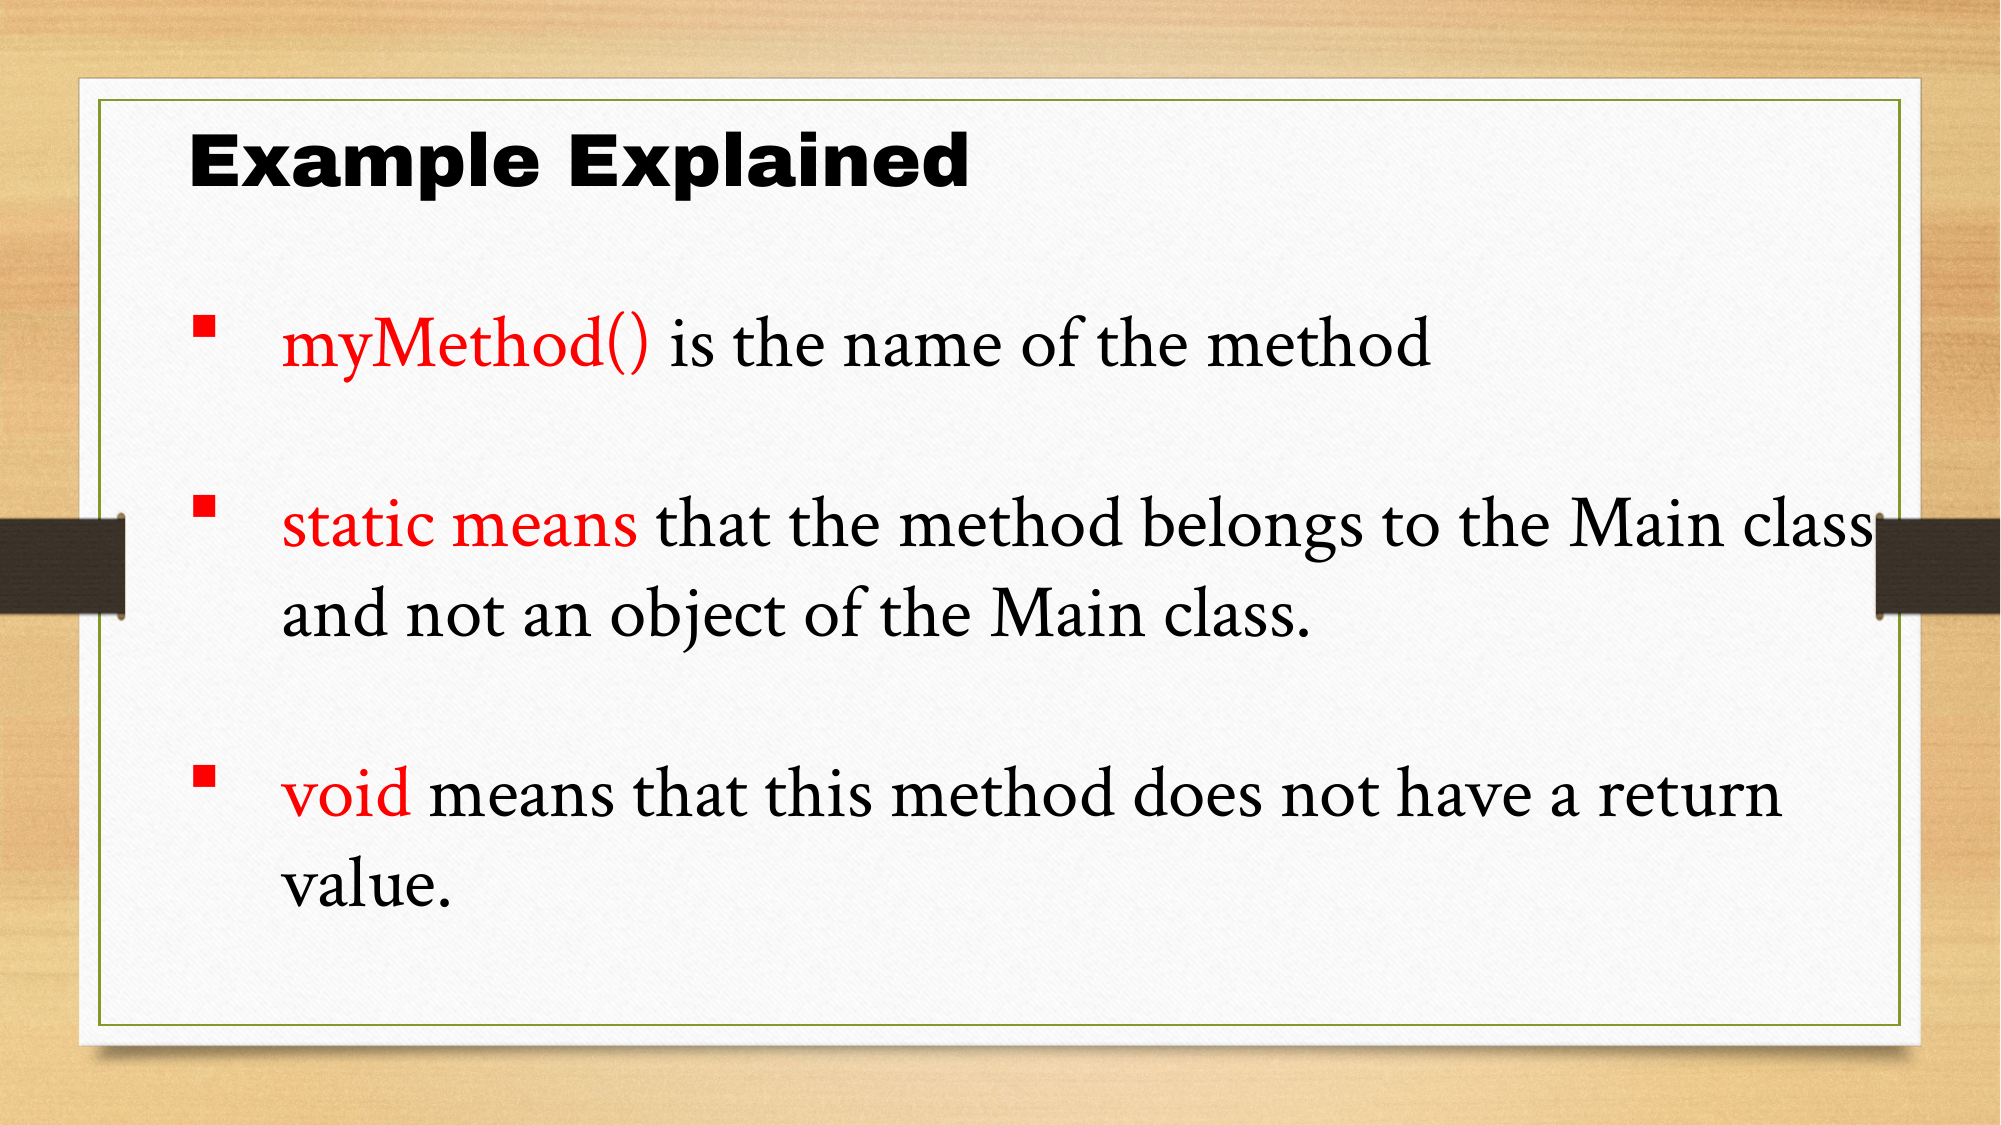

Example Explained

myMethod() is the name of the method

static means that the method belongs to the Main class and not an object of the Main class.

void means that this method does not have a return value.